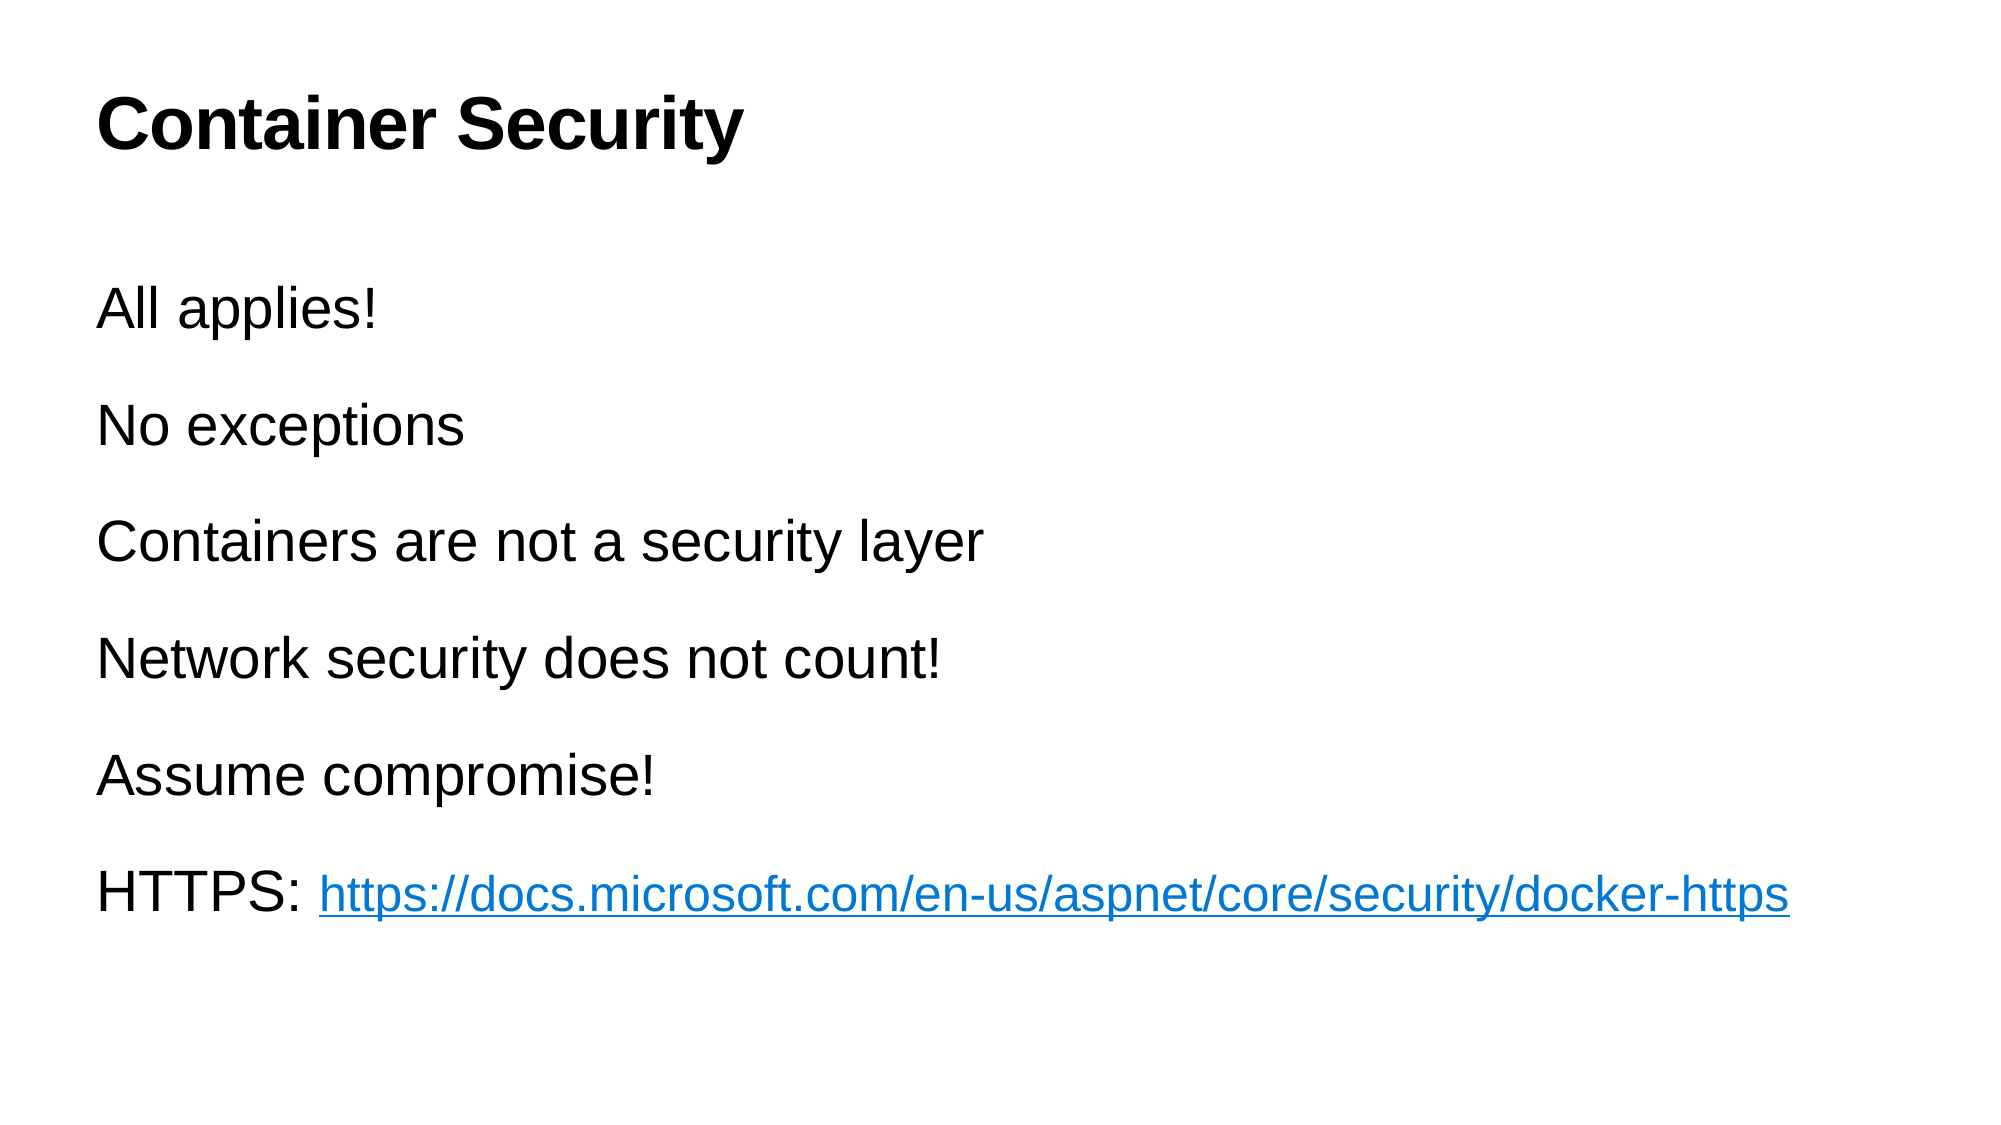

# Container Security
All applies!
No exceptions
Containers are not a security layer
Network security does not count!
Assume compromise!
HTTPS: https://docs.microsoft.com/en-us/aspnet/core/security/docker-https